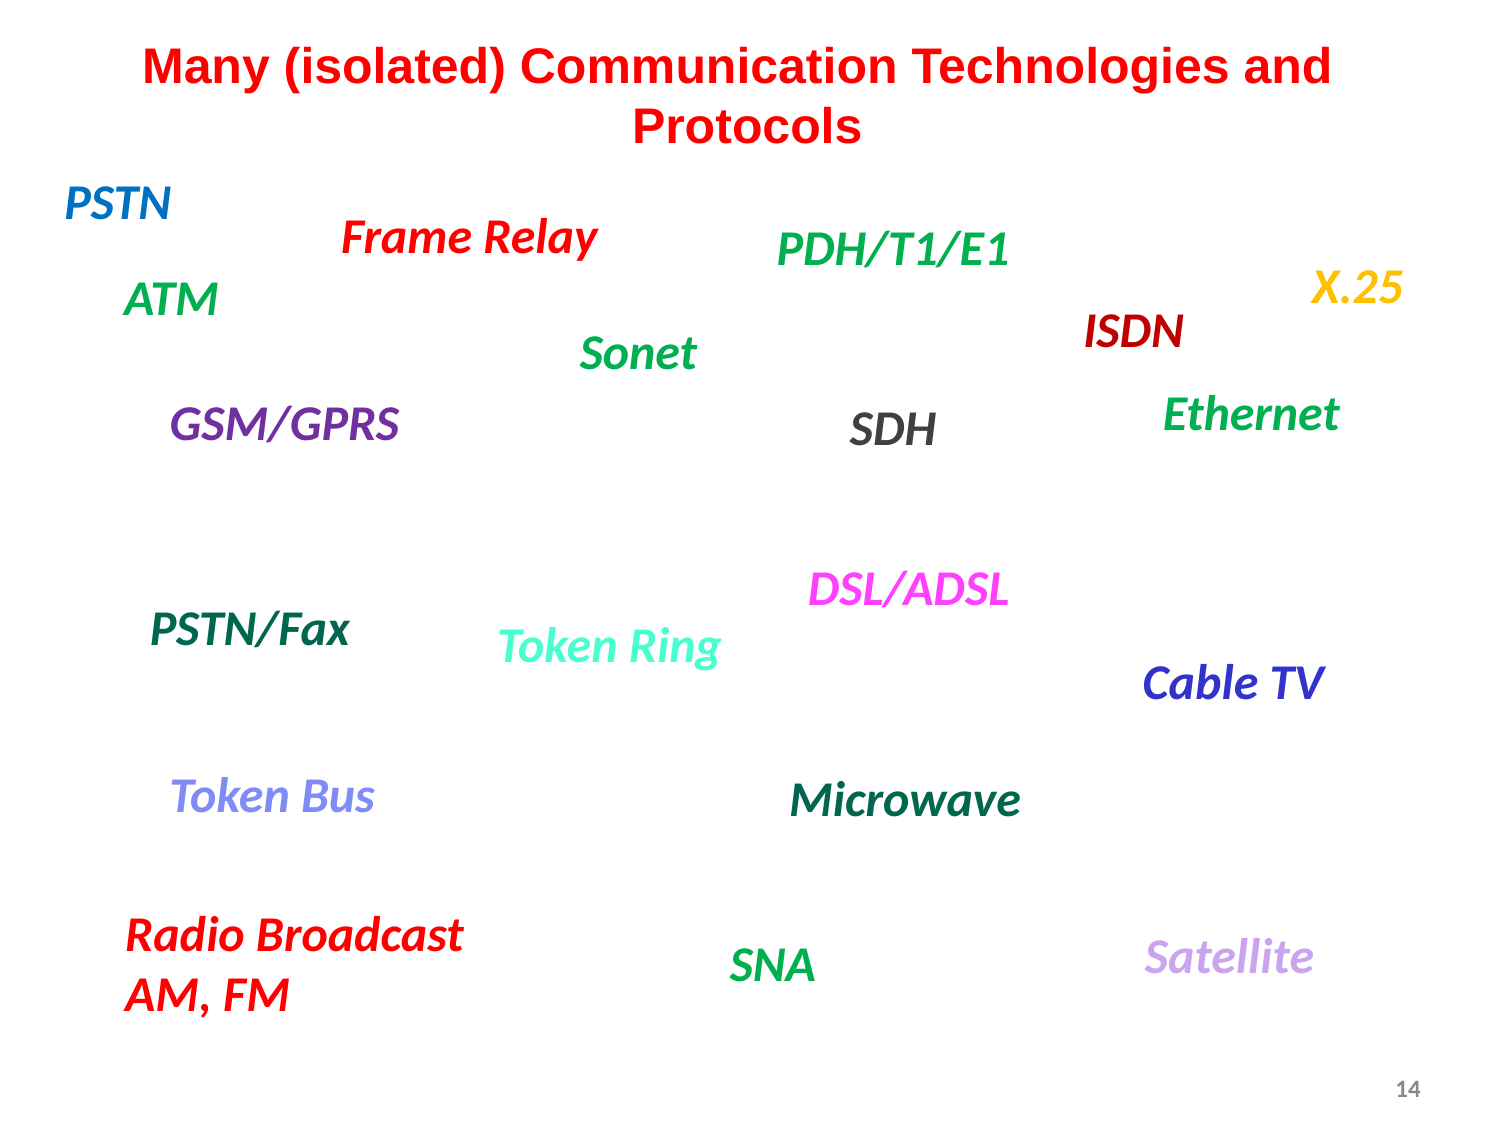

# Many (isolated) Communication Technologies and Protocols
PSTN

Frame Relay
PDH/T1/E1
X.25
ATM
ISDN
Sonet
Ethernet
GSM/GPRS
SDH
DSL/ADSL
PSTN/Fax
Token Ring
Cable TV
Token Bus
Microwave
Radio Broadcast
AM, FM
Satellite
SNA